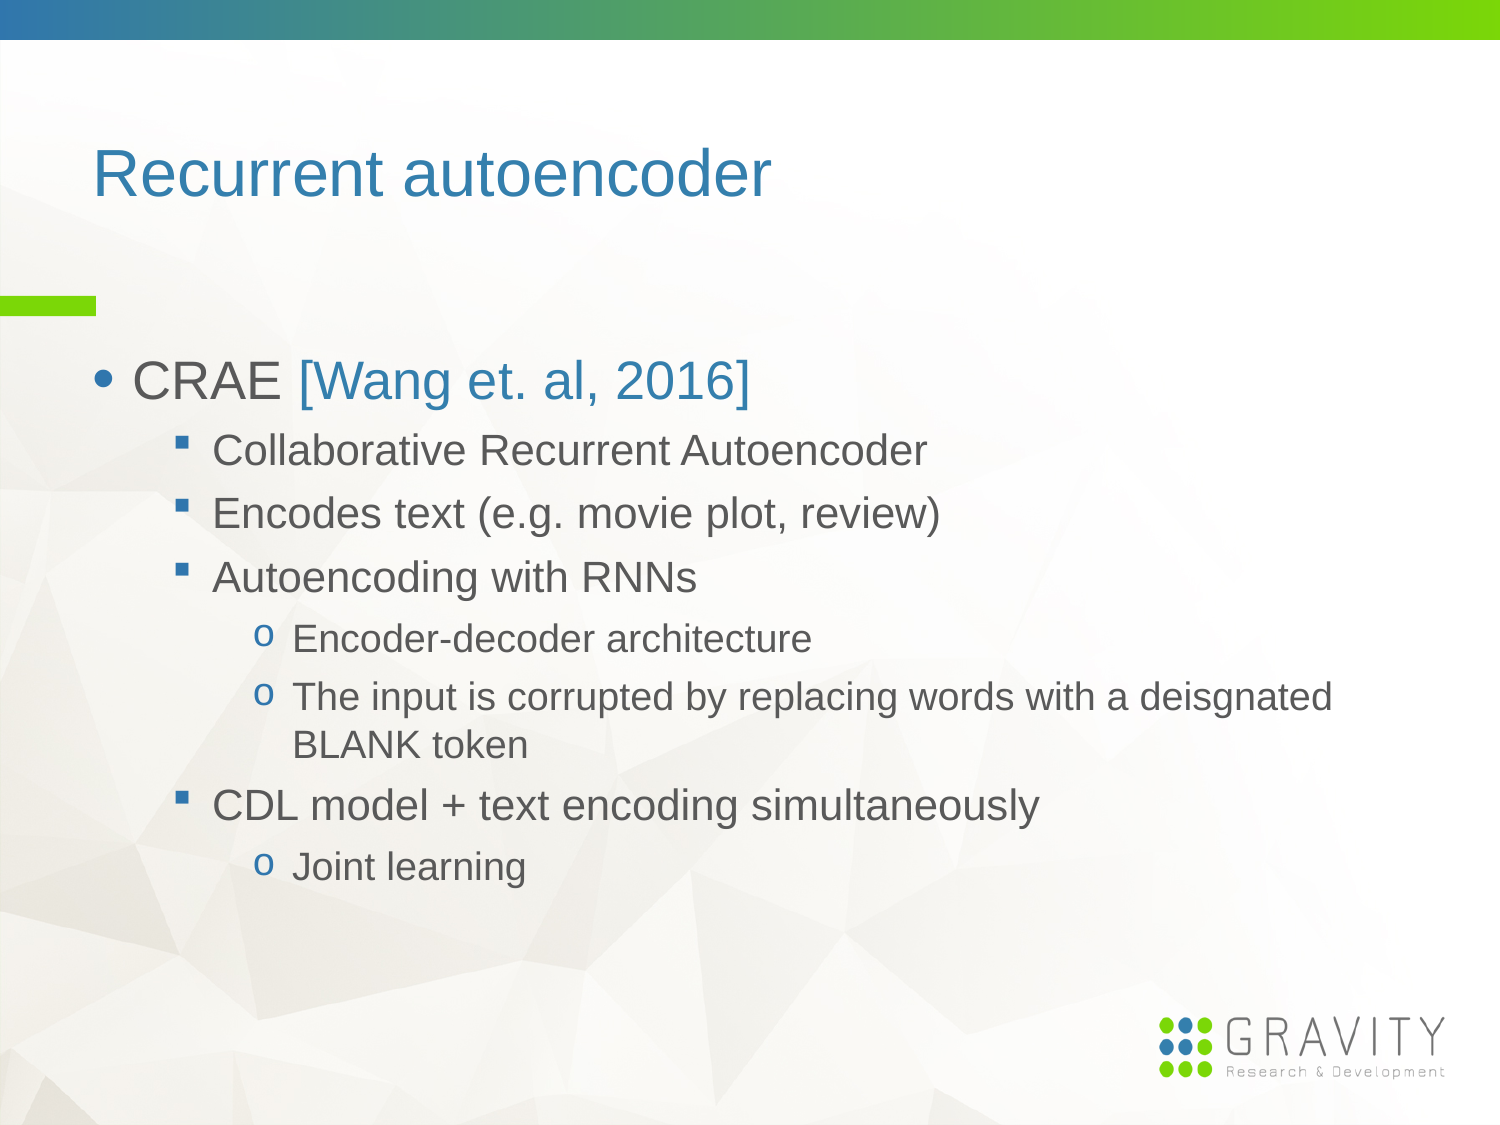

# Recurrent autoencoder
CRAE [Wang et. al, 2016]
Collaborative Recurrent Autoencoder
Encodes text (e.g. movie plot, review)
Autoencoding with RNNs
Encoder-decoder architecture
The input is corrupted by replacing words with a deisgnated BLANK token
CDL model + text encoding simultaneously
Joint learning